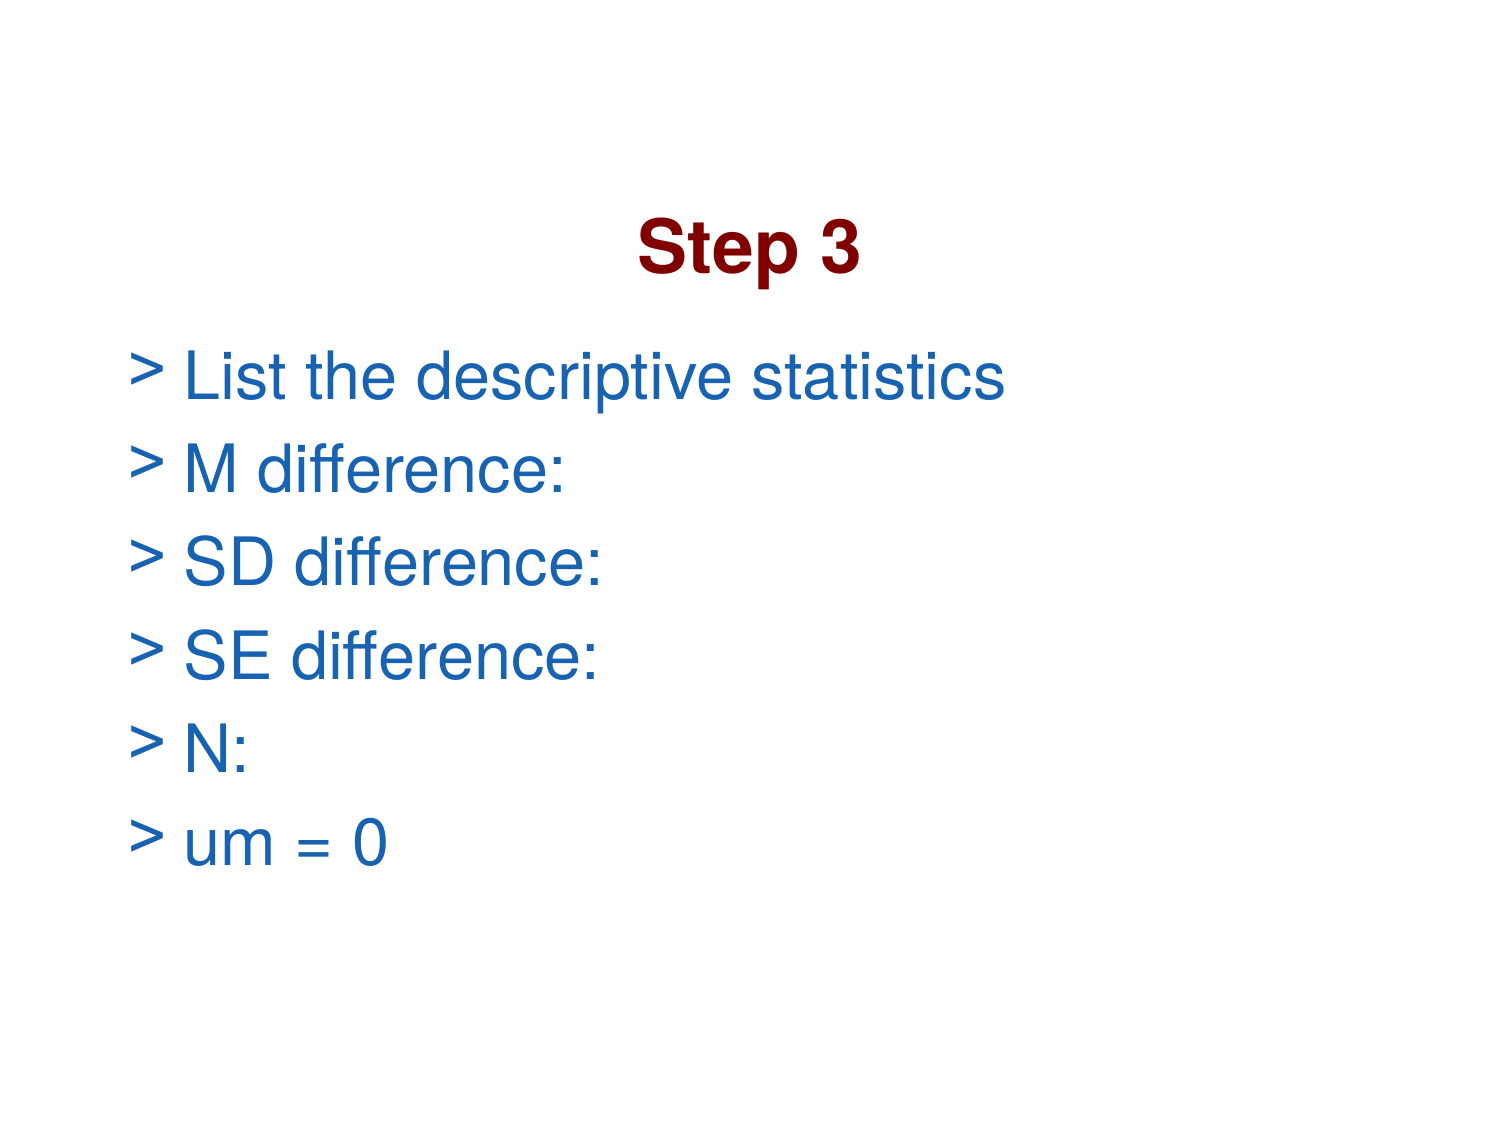

# Step 3
List the descriptive statistics
M difference:
SD difference:
SE difference:
N:
um = 0